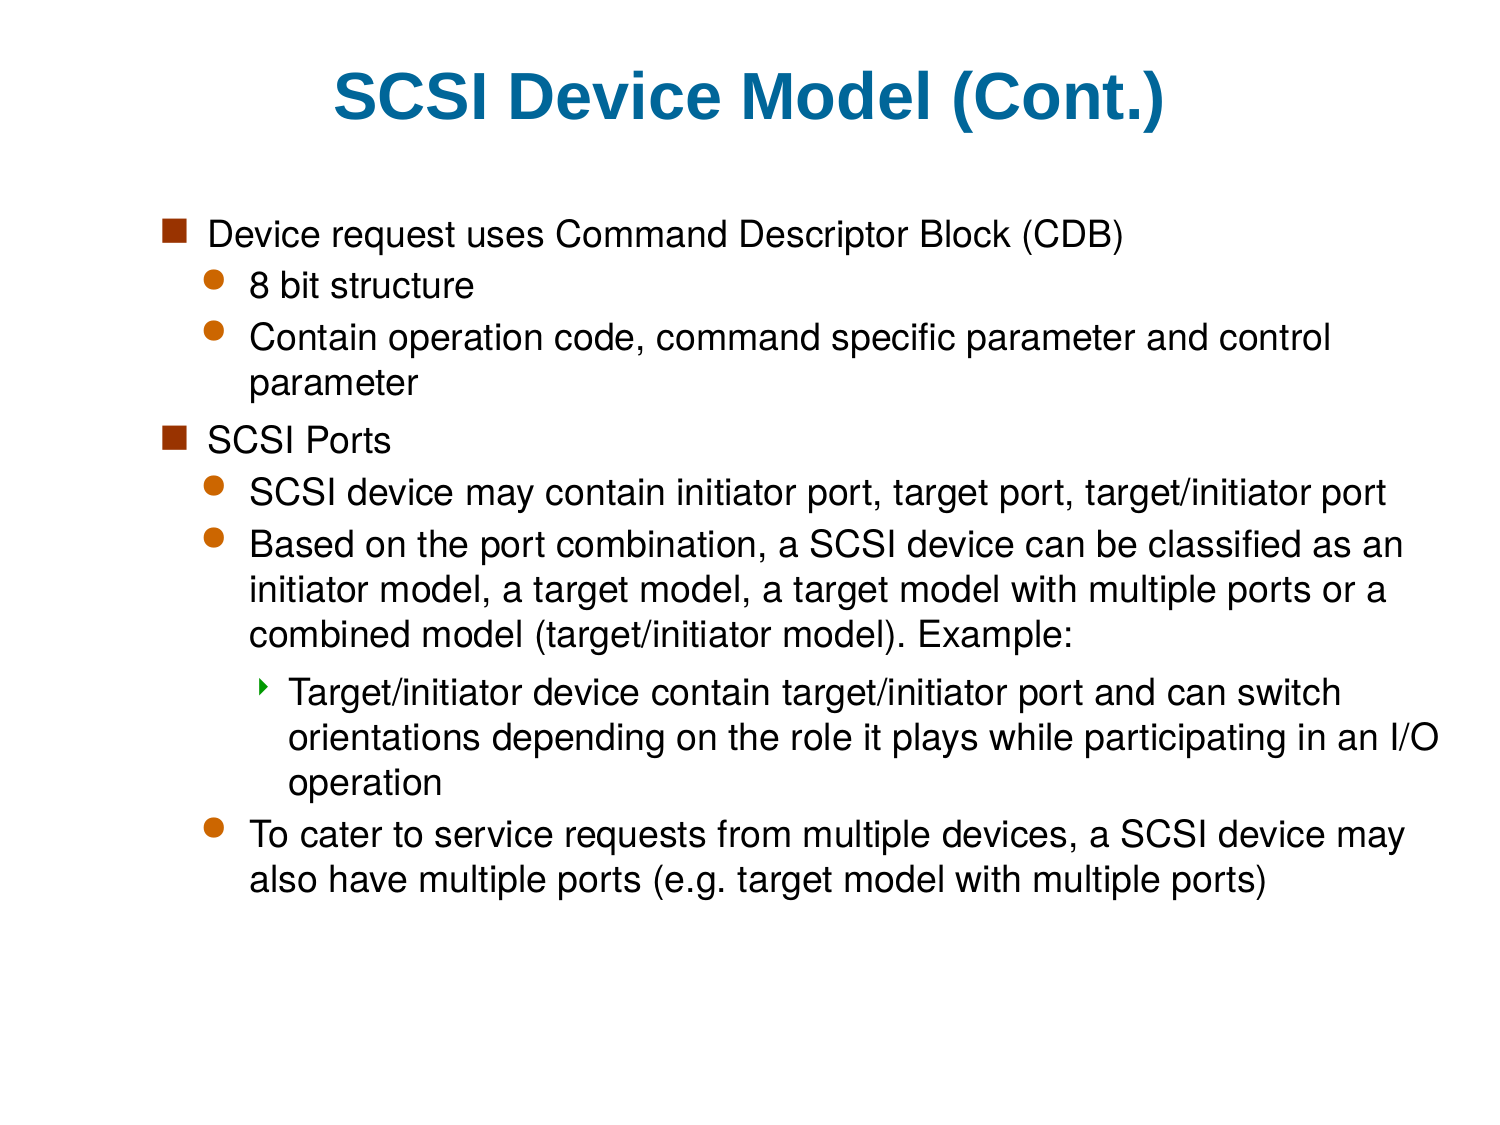

# SCSI Device Model (Cont.)
Device request uses Command Descriptor Block (CDB)
8 bit structure
Contain operation code, command specific parameter and control parameter
SCSI Ports
SCSI device may contain initiator port, target port, target/initiator port
Based on the port combination, a SCSI device can be classified as an initiator model, a target model, a target model with multiple ports or a combined model (target/initiator model). Example:
Target/initiator device contain target/initiator port and can switch orientations depending on the role it plays while participating in an I/O operation
To cater to service requests from multiple devices, a SCSI device may also have multiple ports (e.g. target model with multiple ports)